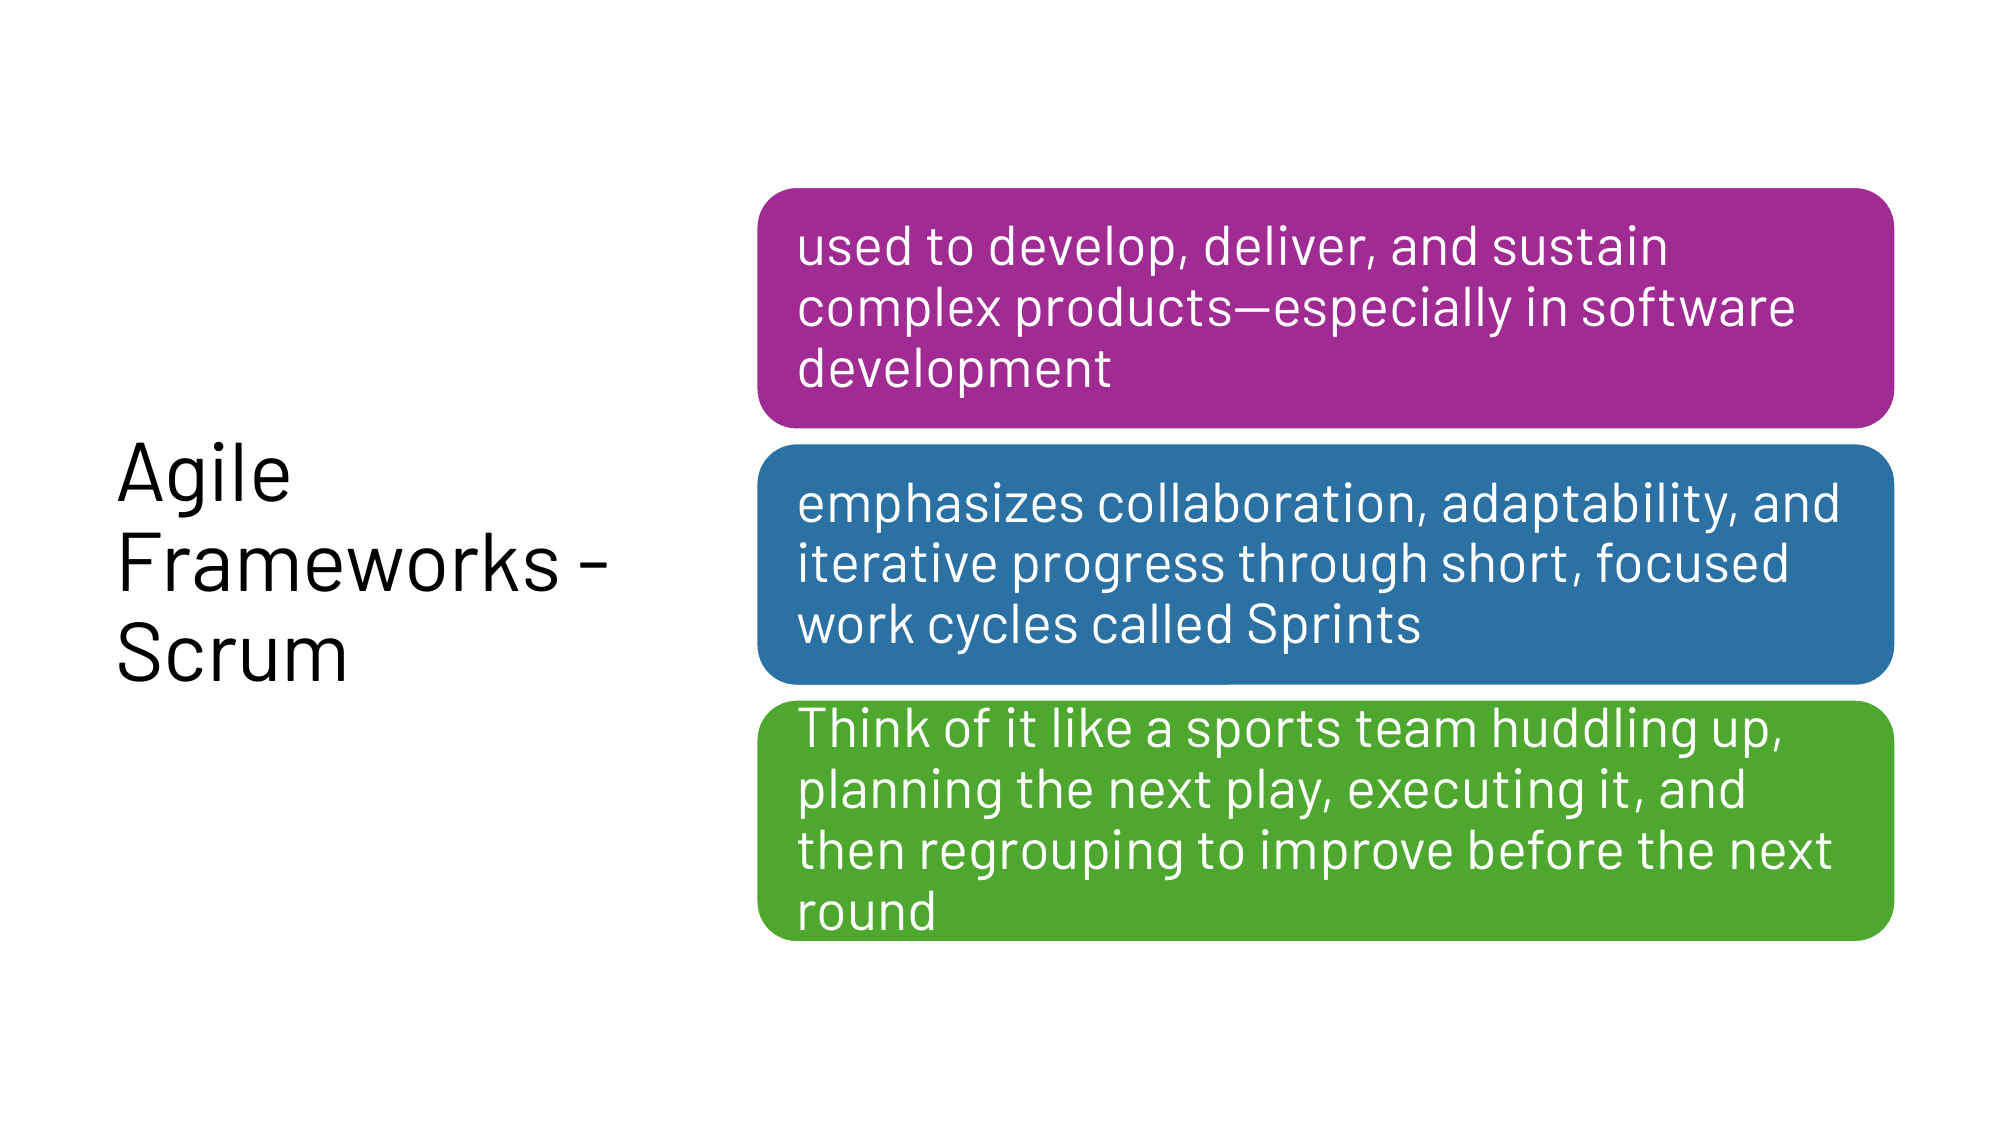

# Agile Frameworks - Scrum
used to develop, deliver, and sustain complex products—especially in software development
emphasizes collaboration, adaptability, and iterative progress through short, focused work cycles called Sprints
Think of it like a sports team huddling up, planning the next play, executing it, and then regrouping to improve before the next round